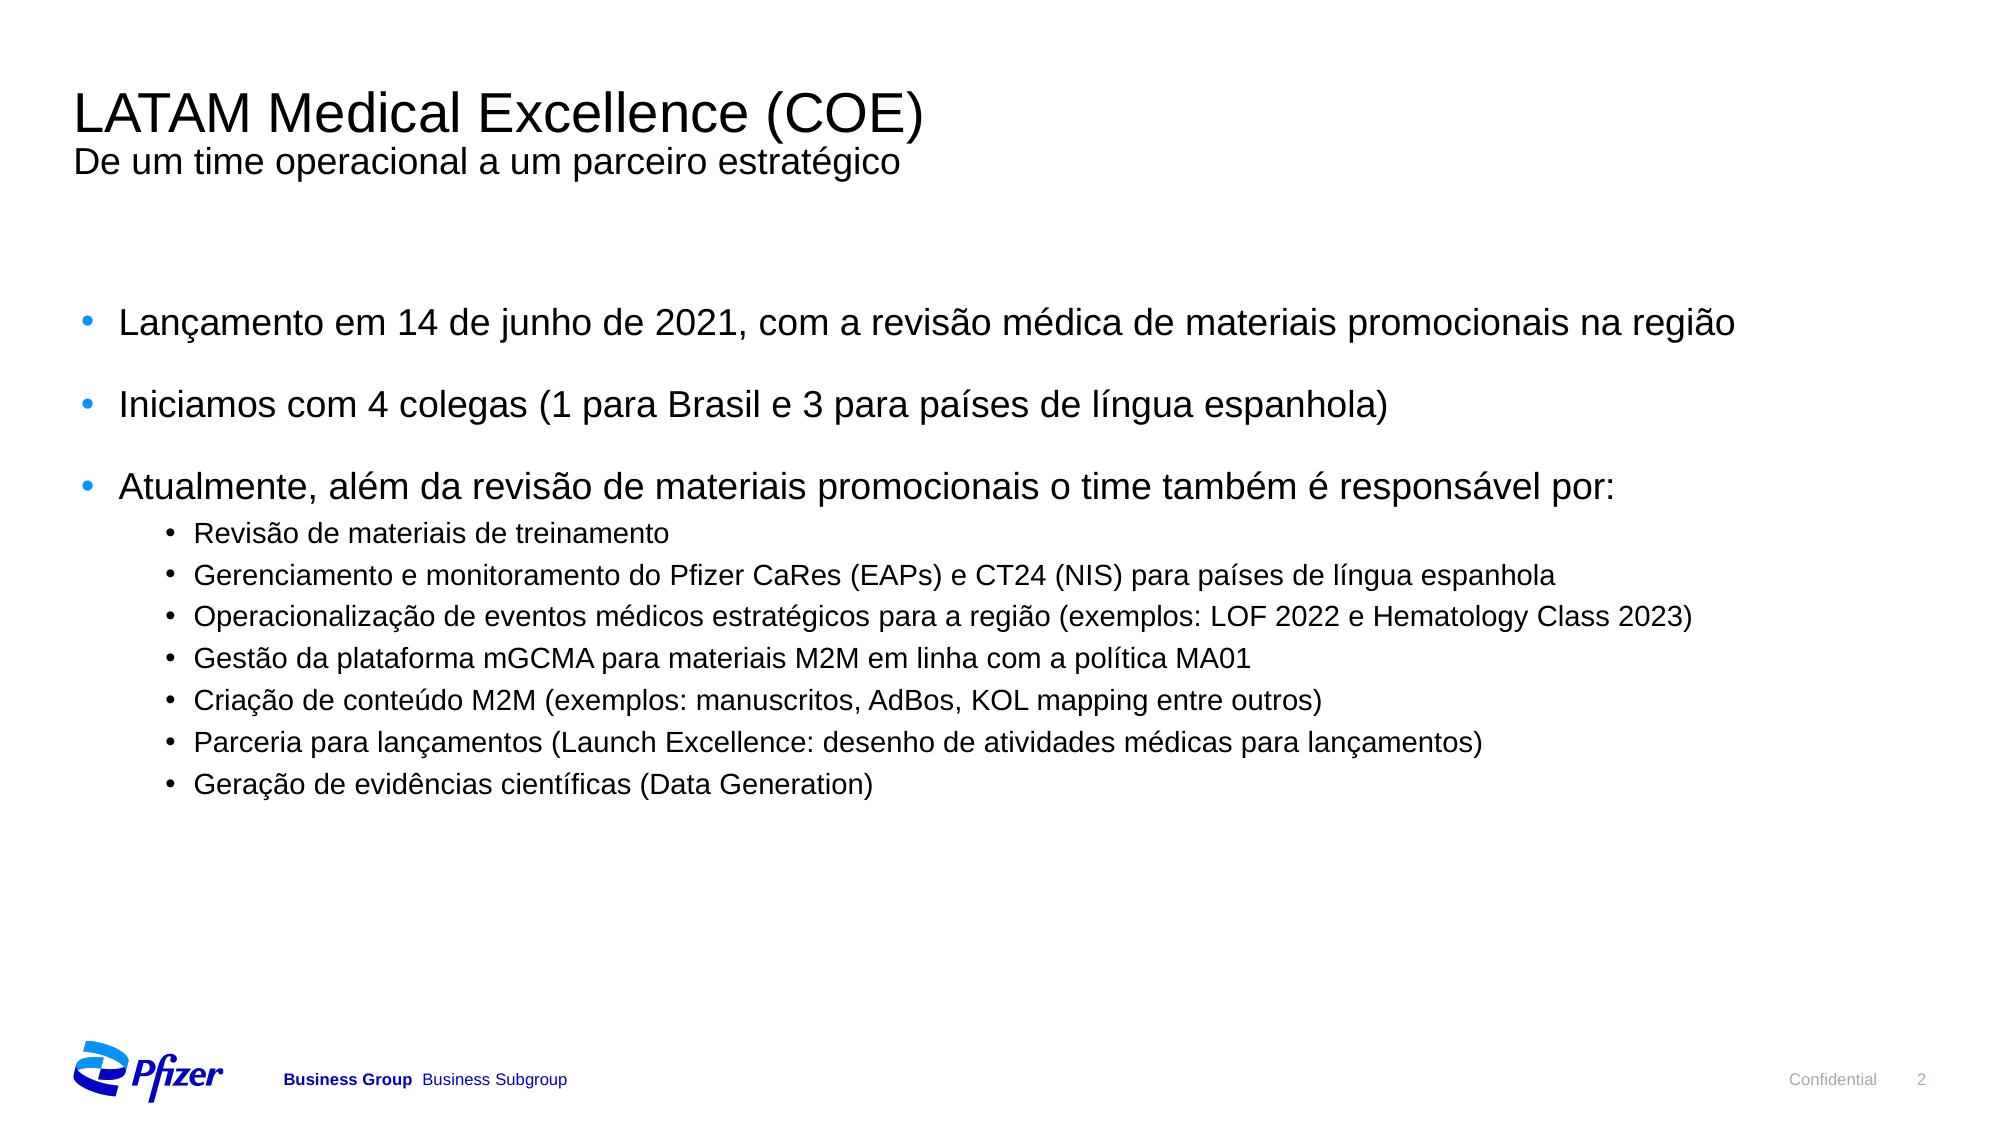

# LATAM Medical Excellence (COE) De um time operacional a um parceiro estratégico
Lançamento em 14 de junho de 2021, com a revisão médica de materiais promocionais na região
Iniciamos com 4 colegas (1 para Brasil e 3 para países de língua espanhola)
Atualmente, além da revisão de materiais promocionais o time também é responsável por:
Revisão de materiais de treinamento
Gerenciamento e monitoramento do Pfizer CaRes (EAPs) e CT24 (NIS) para países de língua espanhola
Operacionalização de eventos médicos estratégicos para a região (exemplos: LOF 2022 e Hematology Class 2023)
Gestão da plataforma mGCMA para materiais M2M em linha com a política MA01
Criação de conteúdo M2M (exemplos: manuscritos, AdBos, KOL mapping entre outros)
Parceria para lançamentos (Launch Excellence: desenho de atividades médicas para lançamentos)
Geração de evidências científicas (Data Generation)